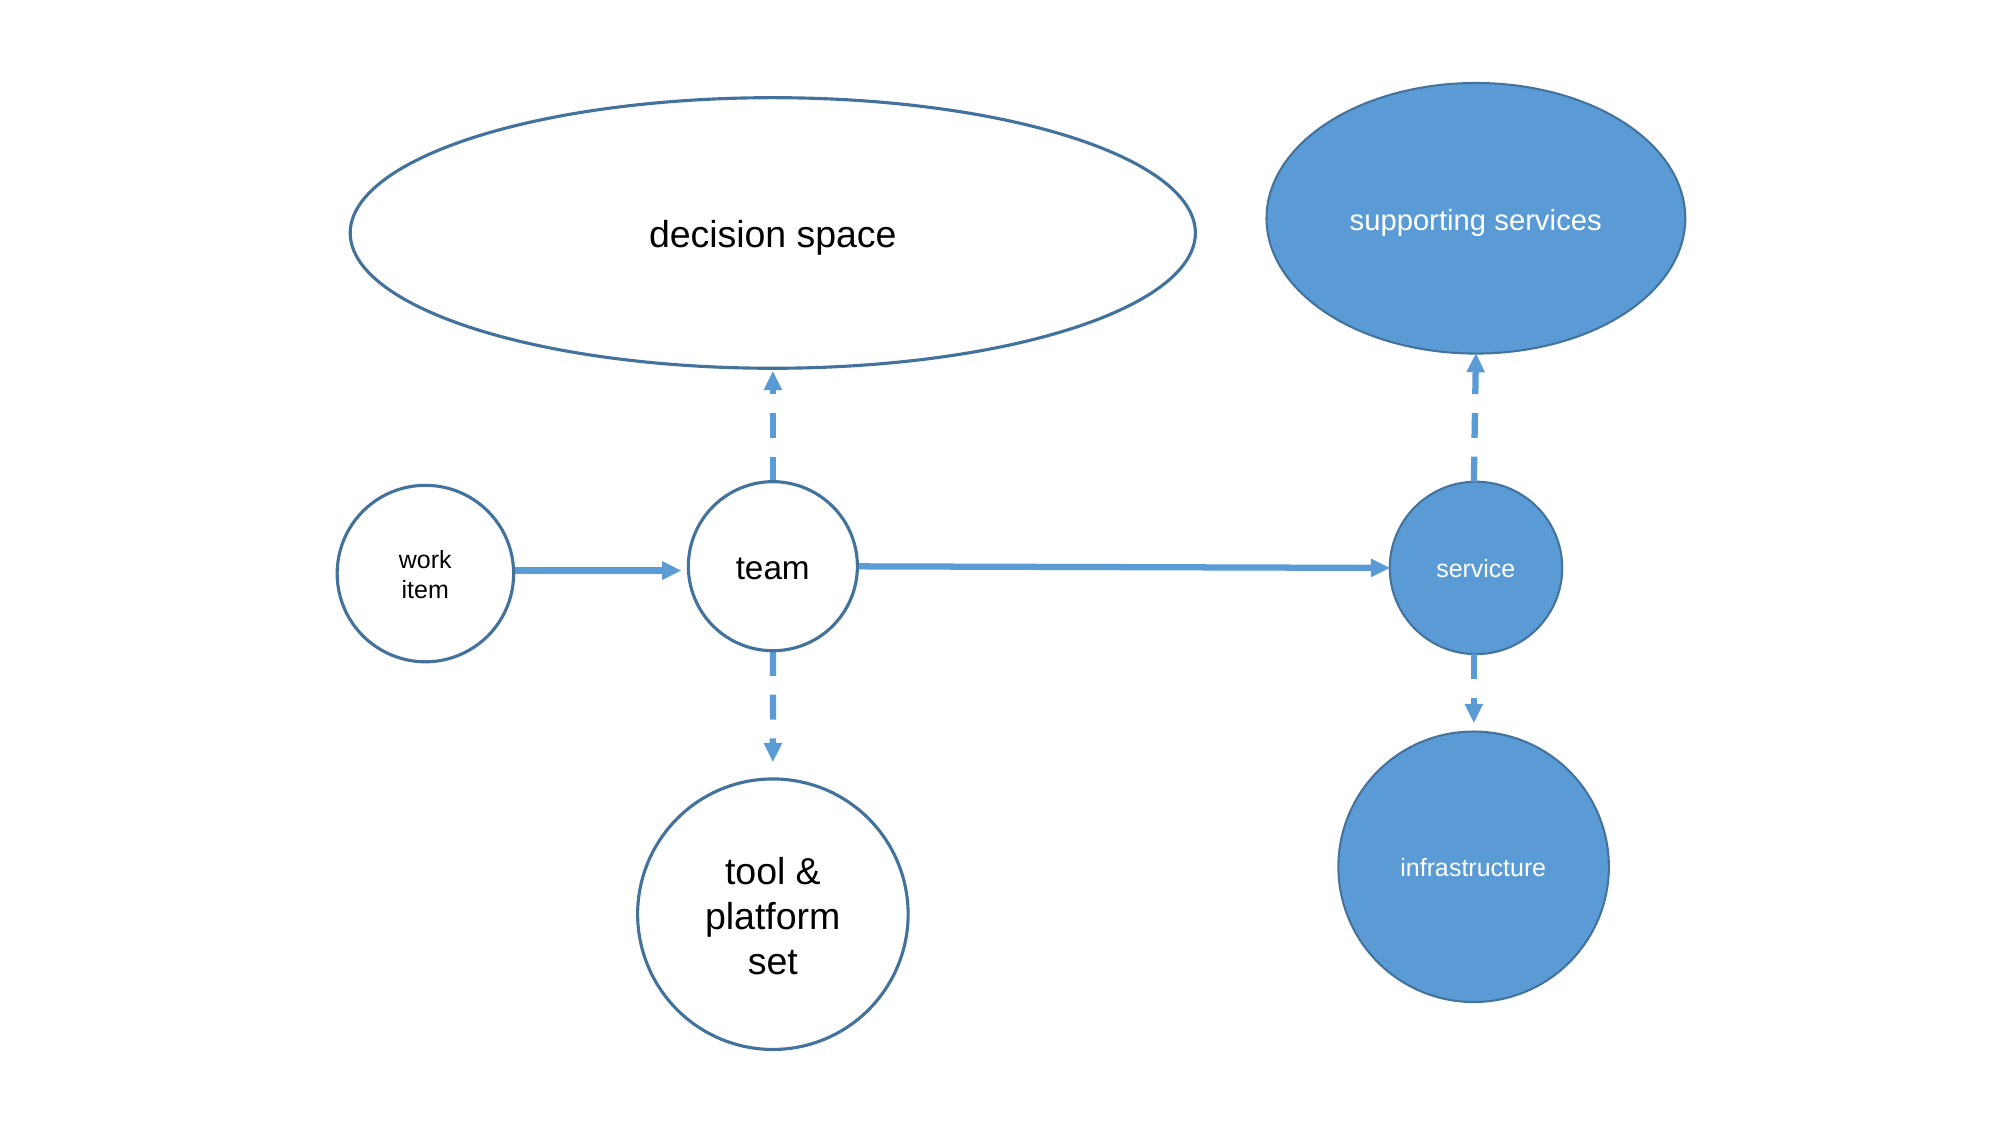

supporting services
decision space
team
service
work item
infrastructure
tool & platform set